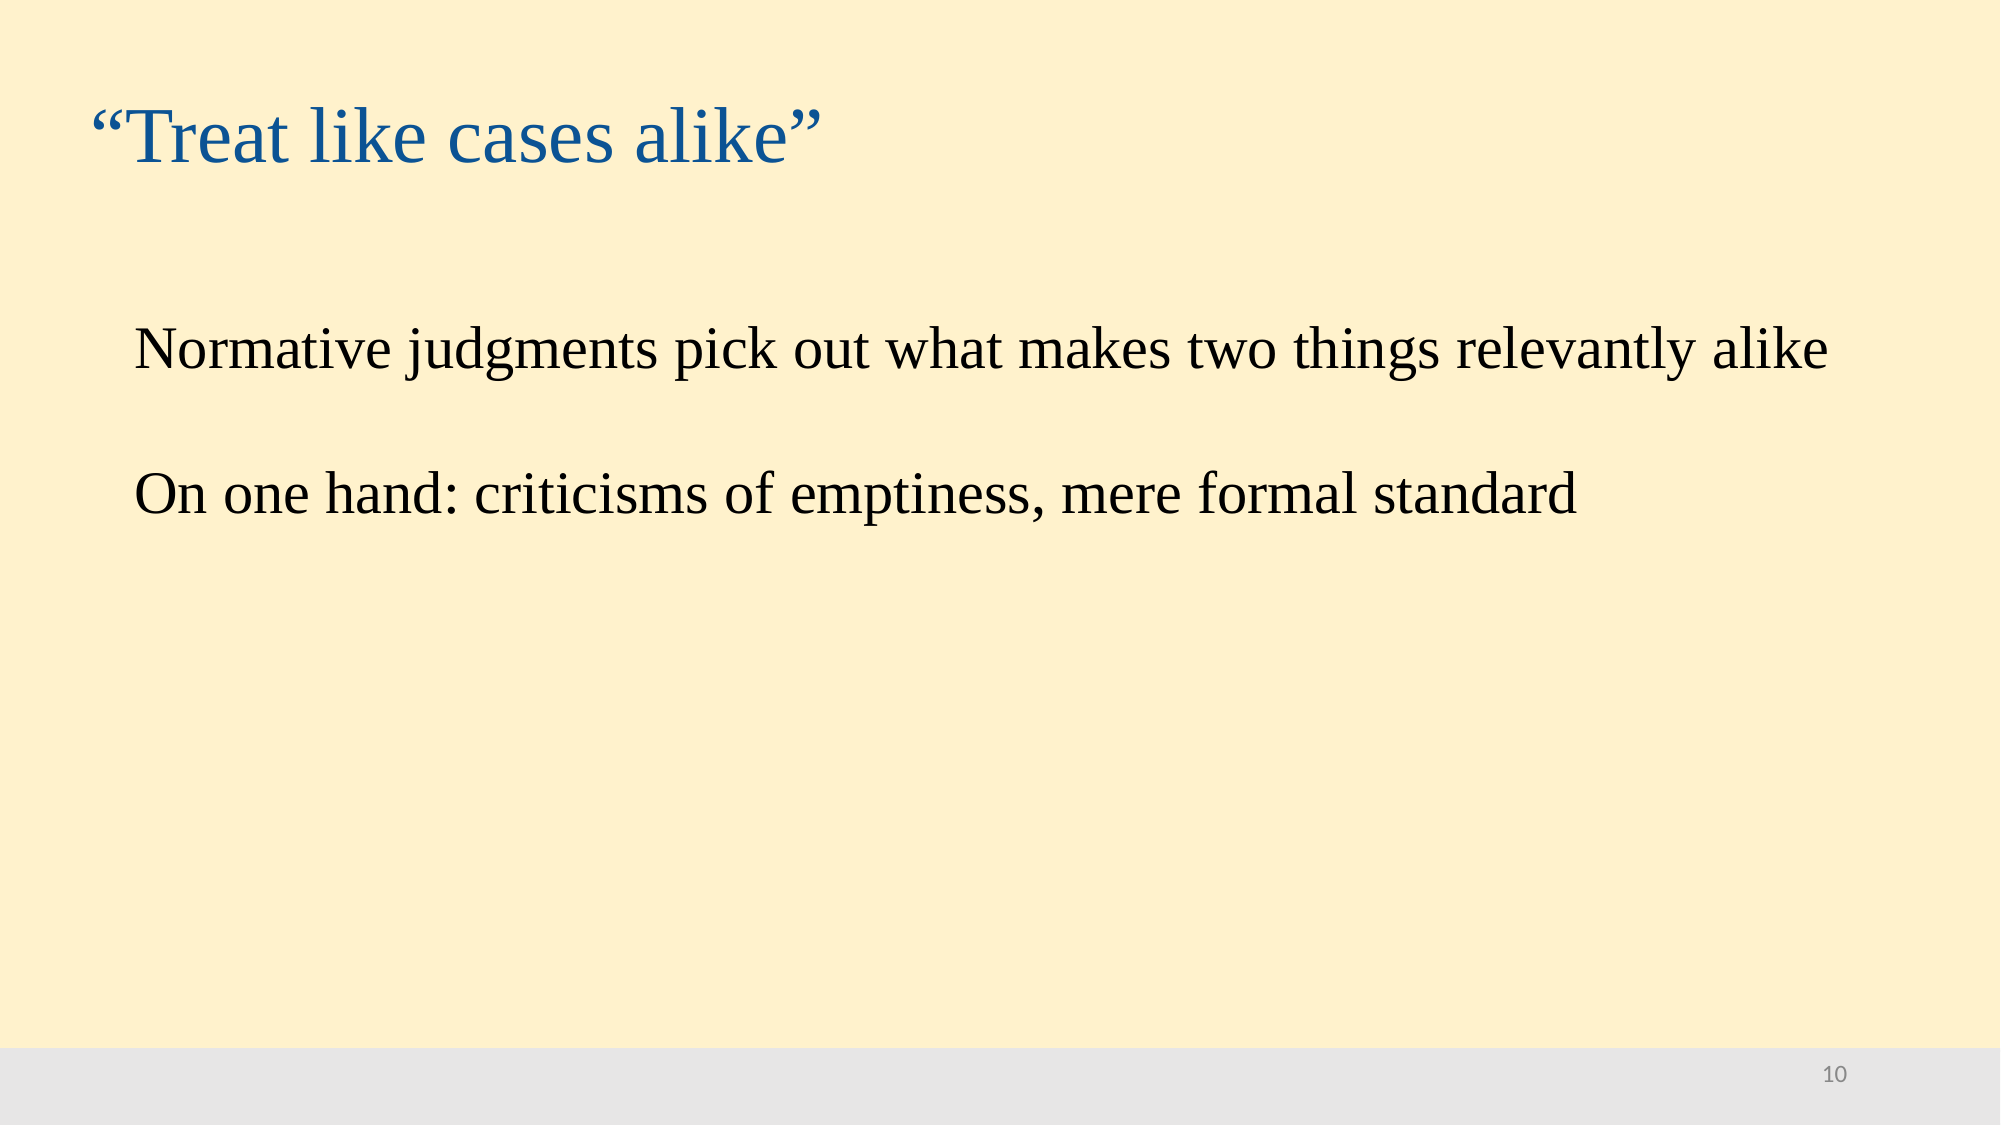

# “Treat like cases alike”
Normative judgments pick out what makes two things relevantly alike

On one hand: criticisms of emptiness, mere formal standard

10